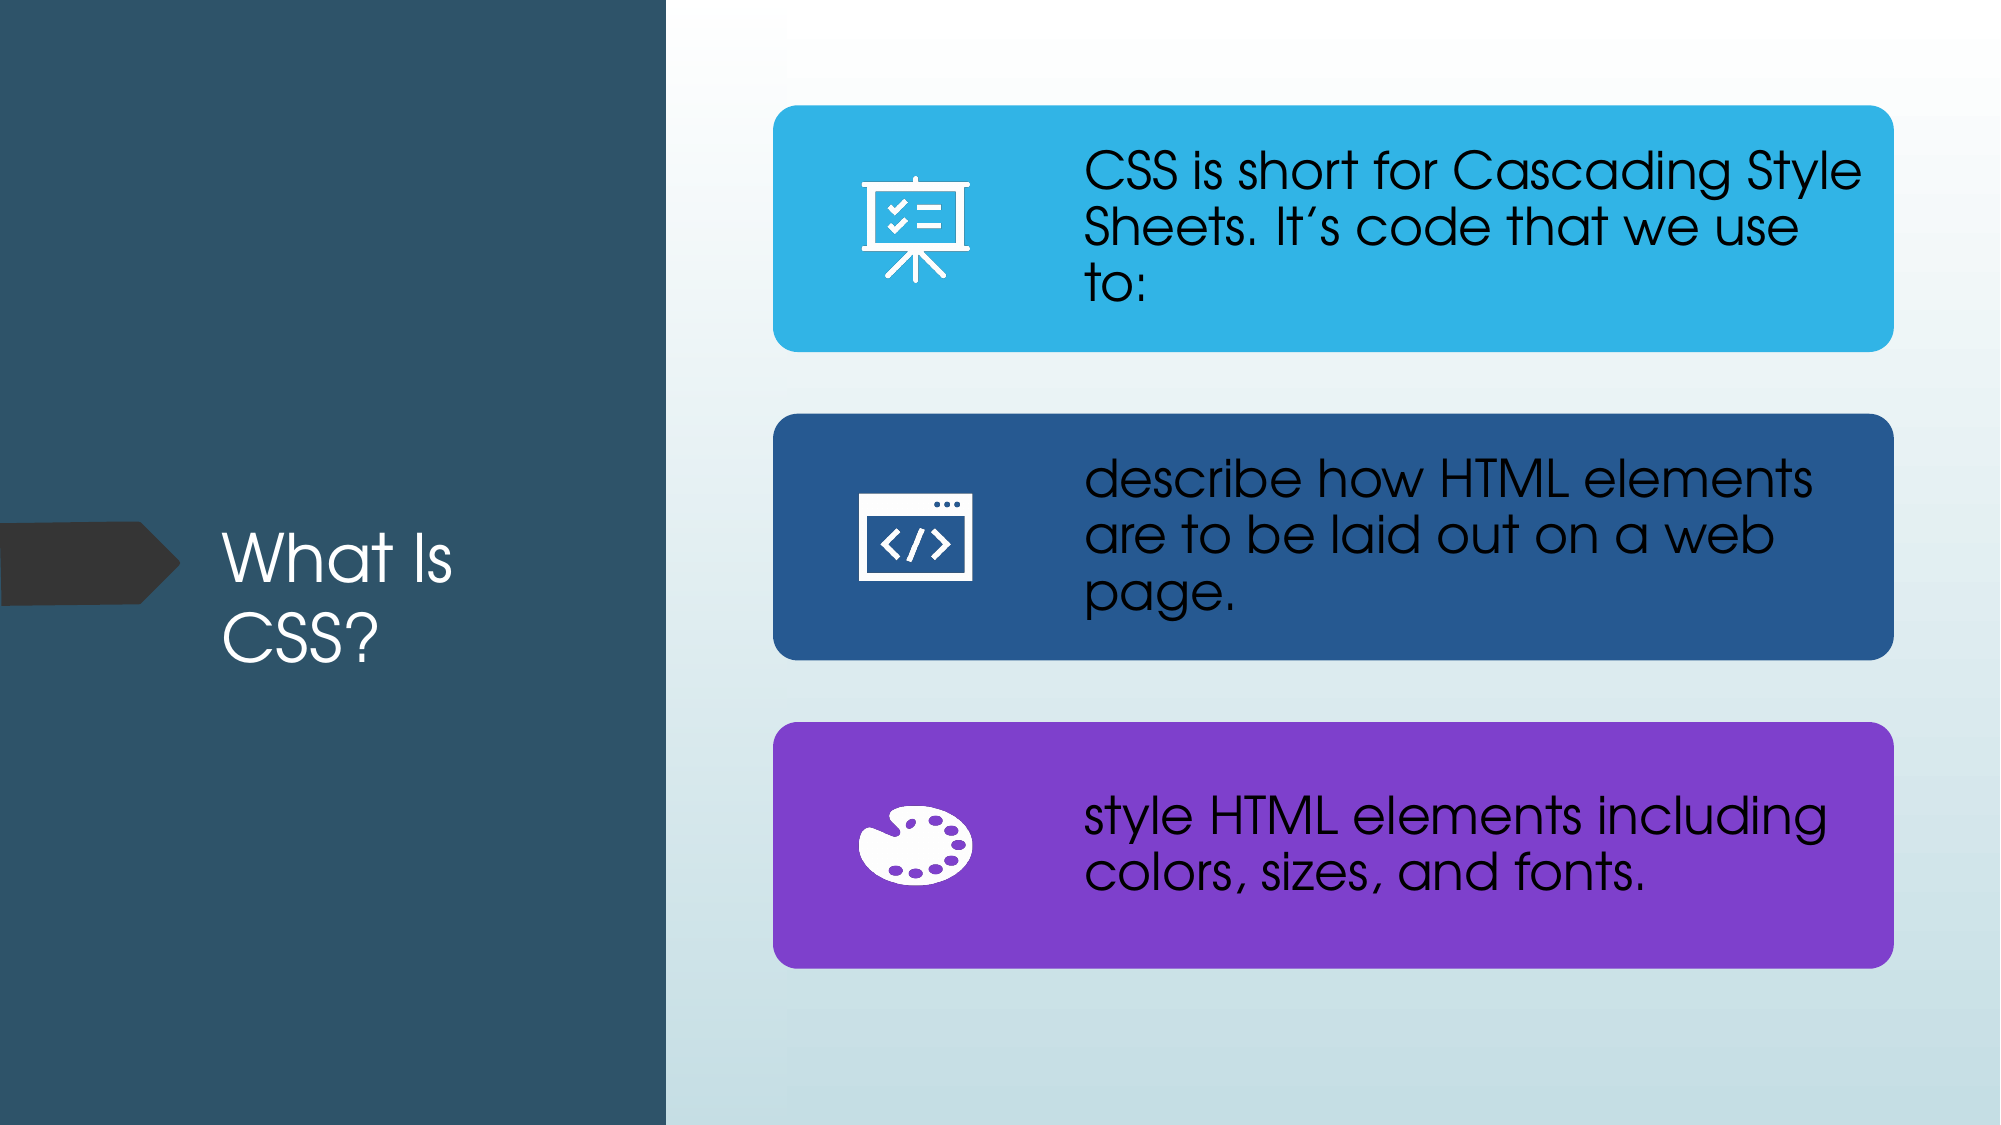

CSS is short for Cascading Style Sheets. It’s code that we use to:
describe how HTML elements are to be laid out on a web page.
style HTML elements including colors, sizes, and fonts.
# What Is CSS?